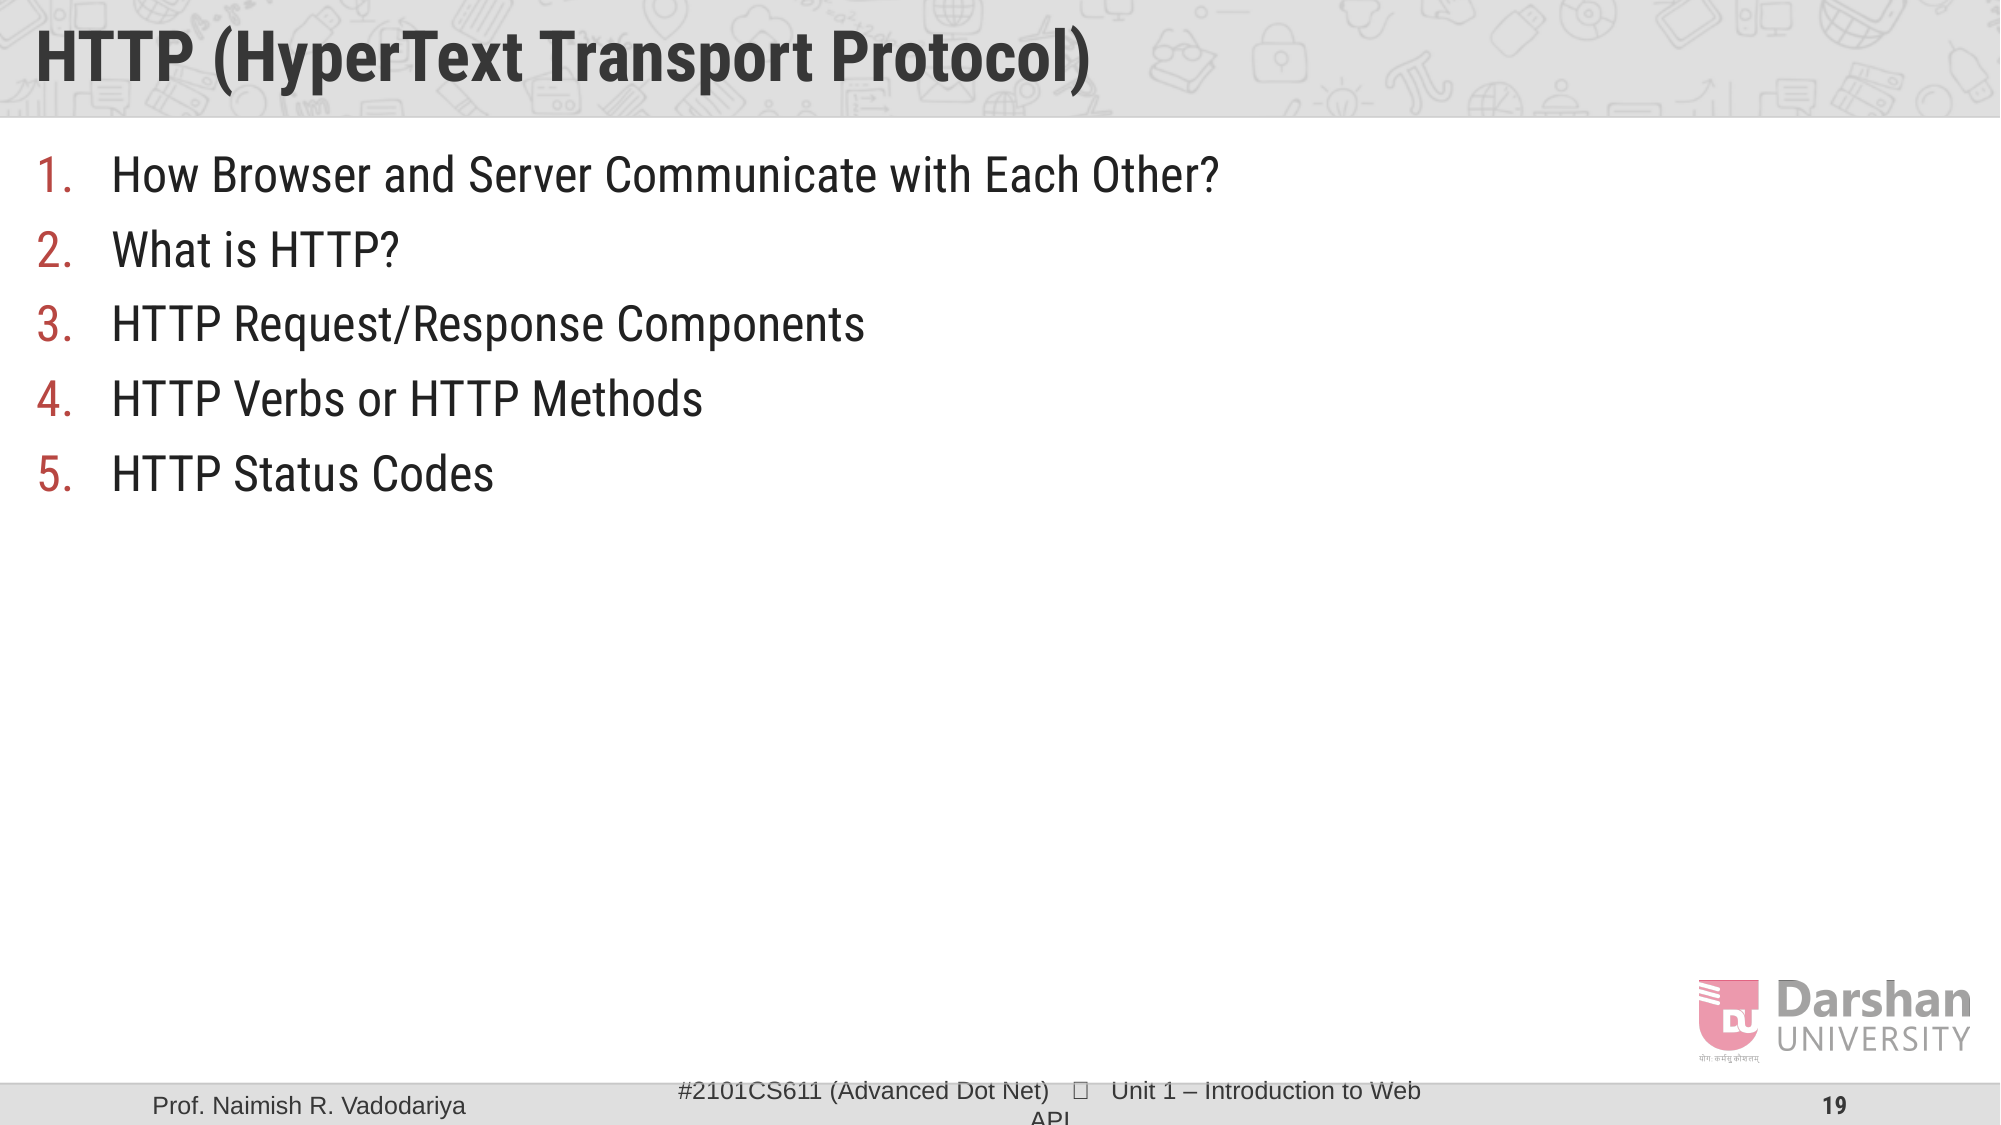

# HTTP (HyperText Transport Protocol)
How Browser and Server Communicate with Each Other?
What is HTTP?
HTTP Request/Response Components
HTTP Verbs or HTTP Methods
HTTP Status Codes